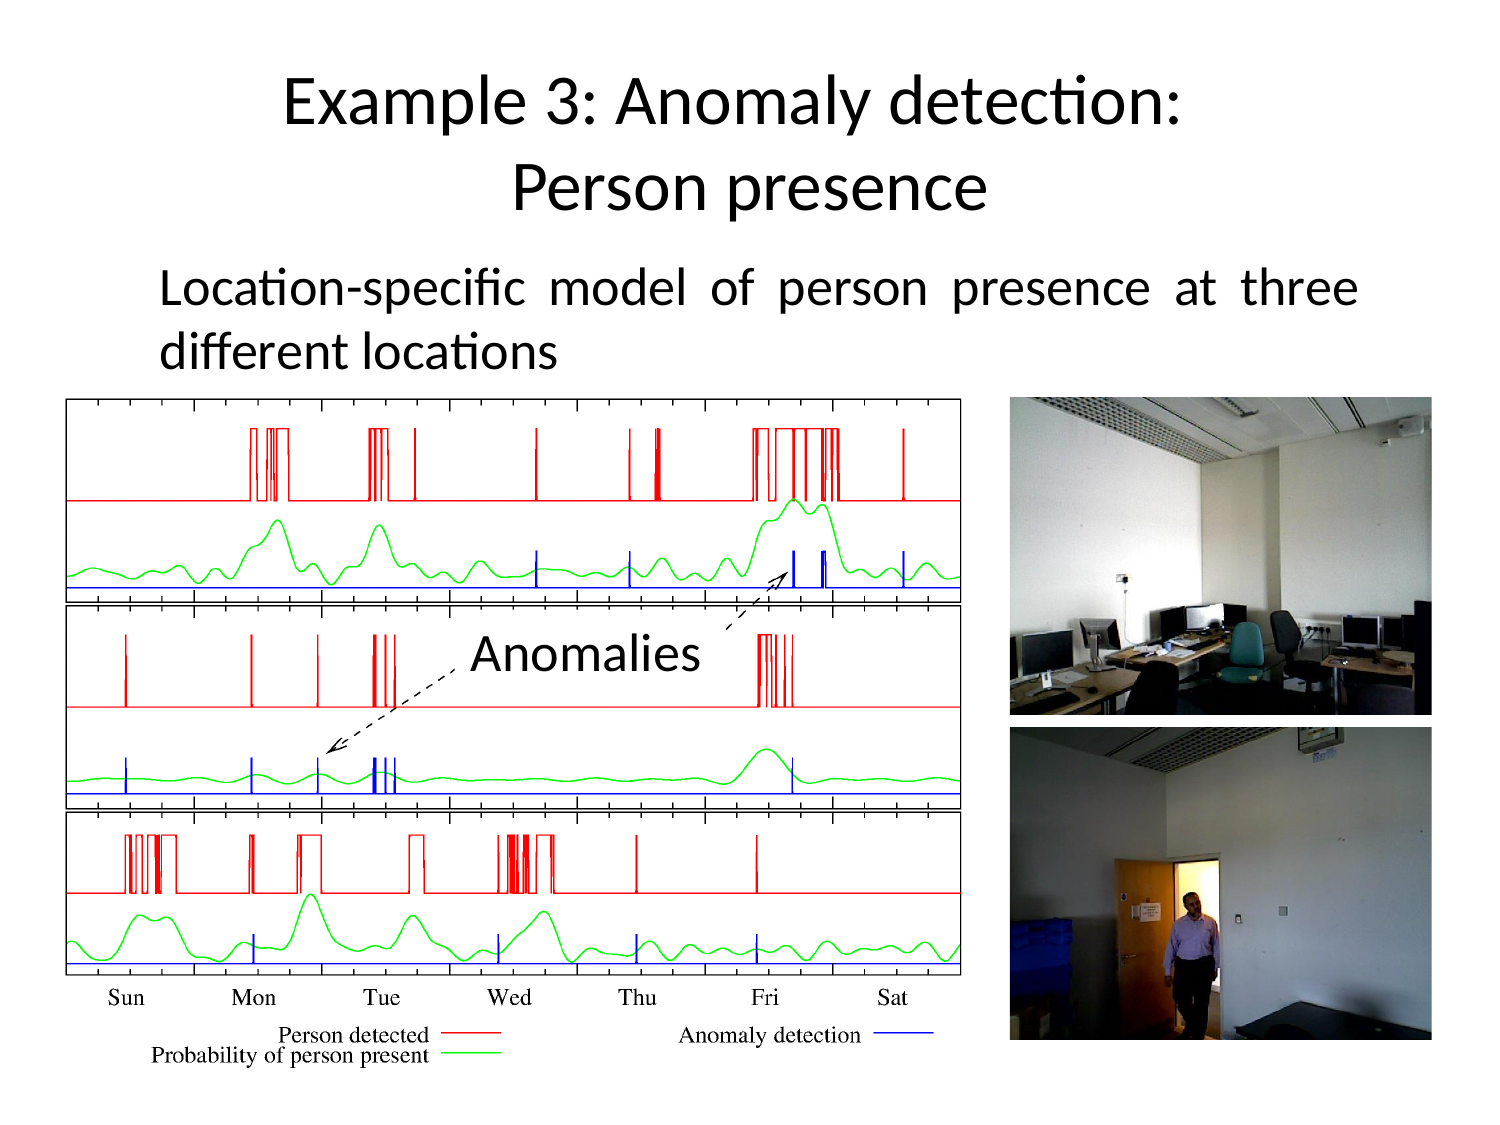

# Example 3: Anomaly detection: Person presence
	Location-specific model of person presence at three different locations

Anomalies